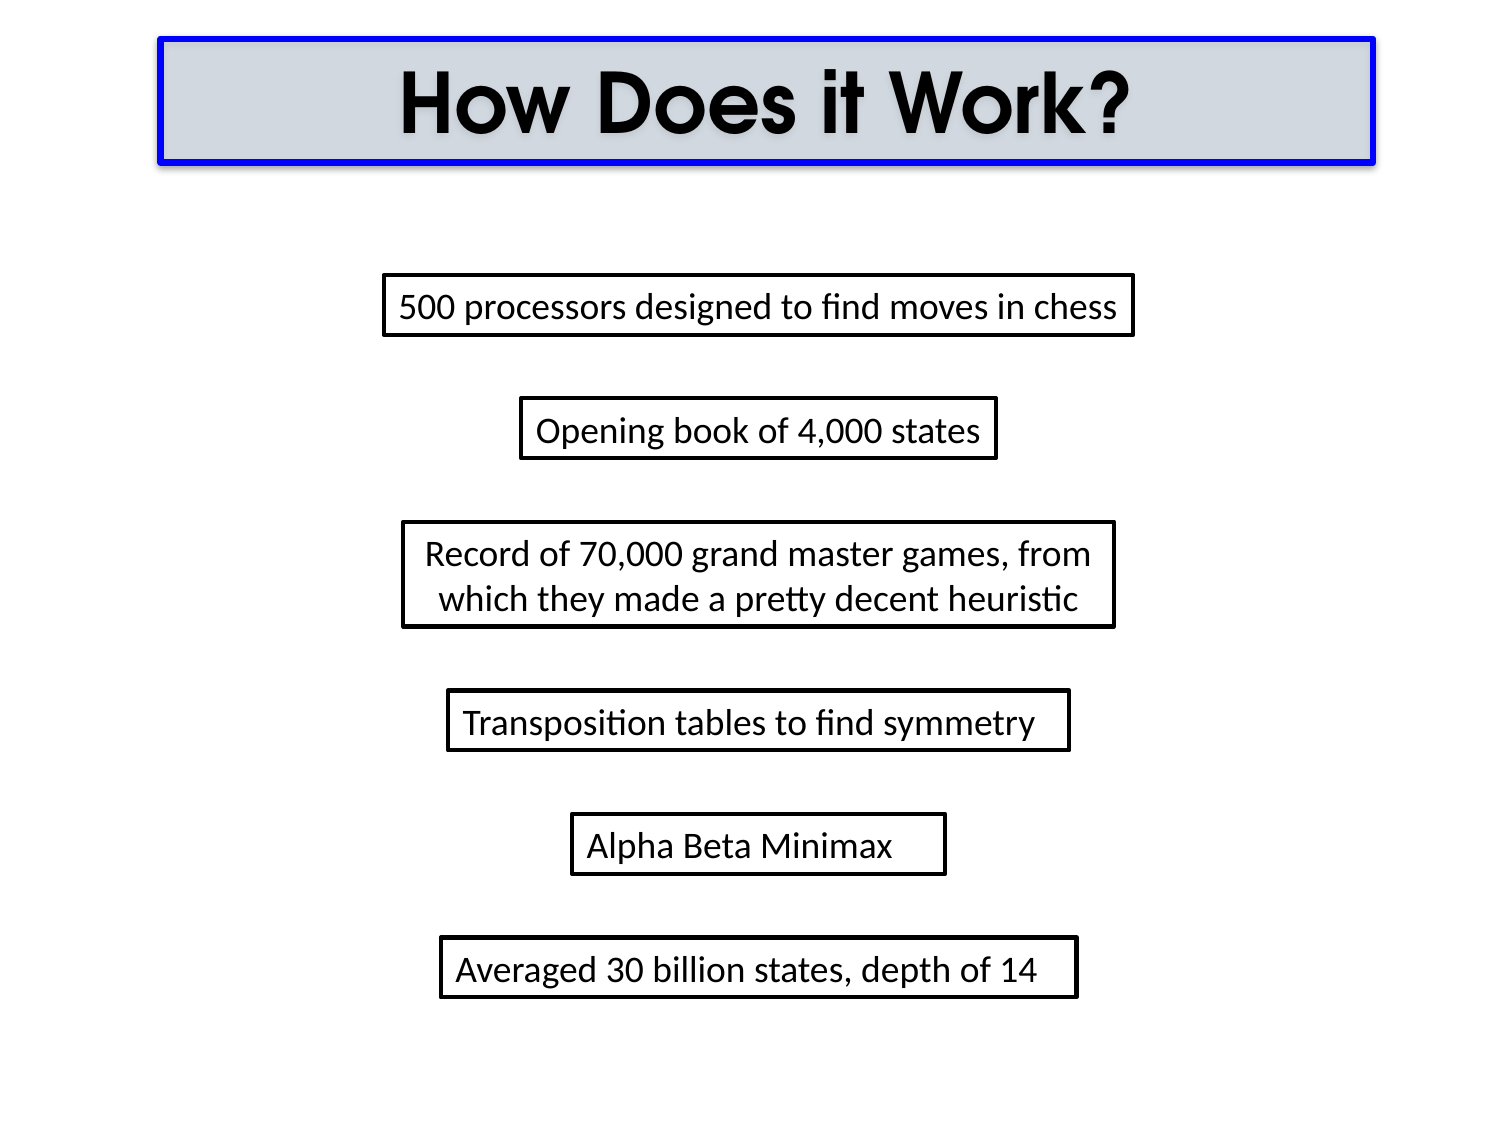

How Does it Work?
500 processors designed to find moves in chess
Opening book of 4,000 states
Record of 70,000 grand master games, from which they made a pretty decent heuristic
Transposition tables to find symmetry
Alpha Beta Minimax
Averaged 30 billion states, depth of 14